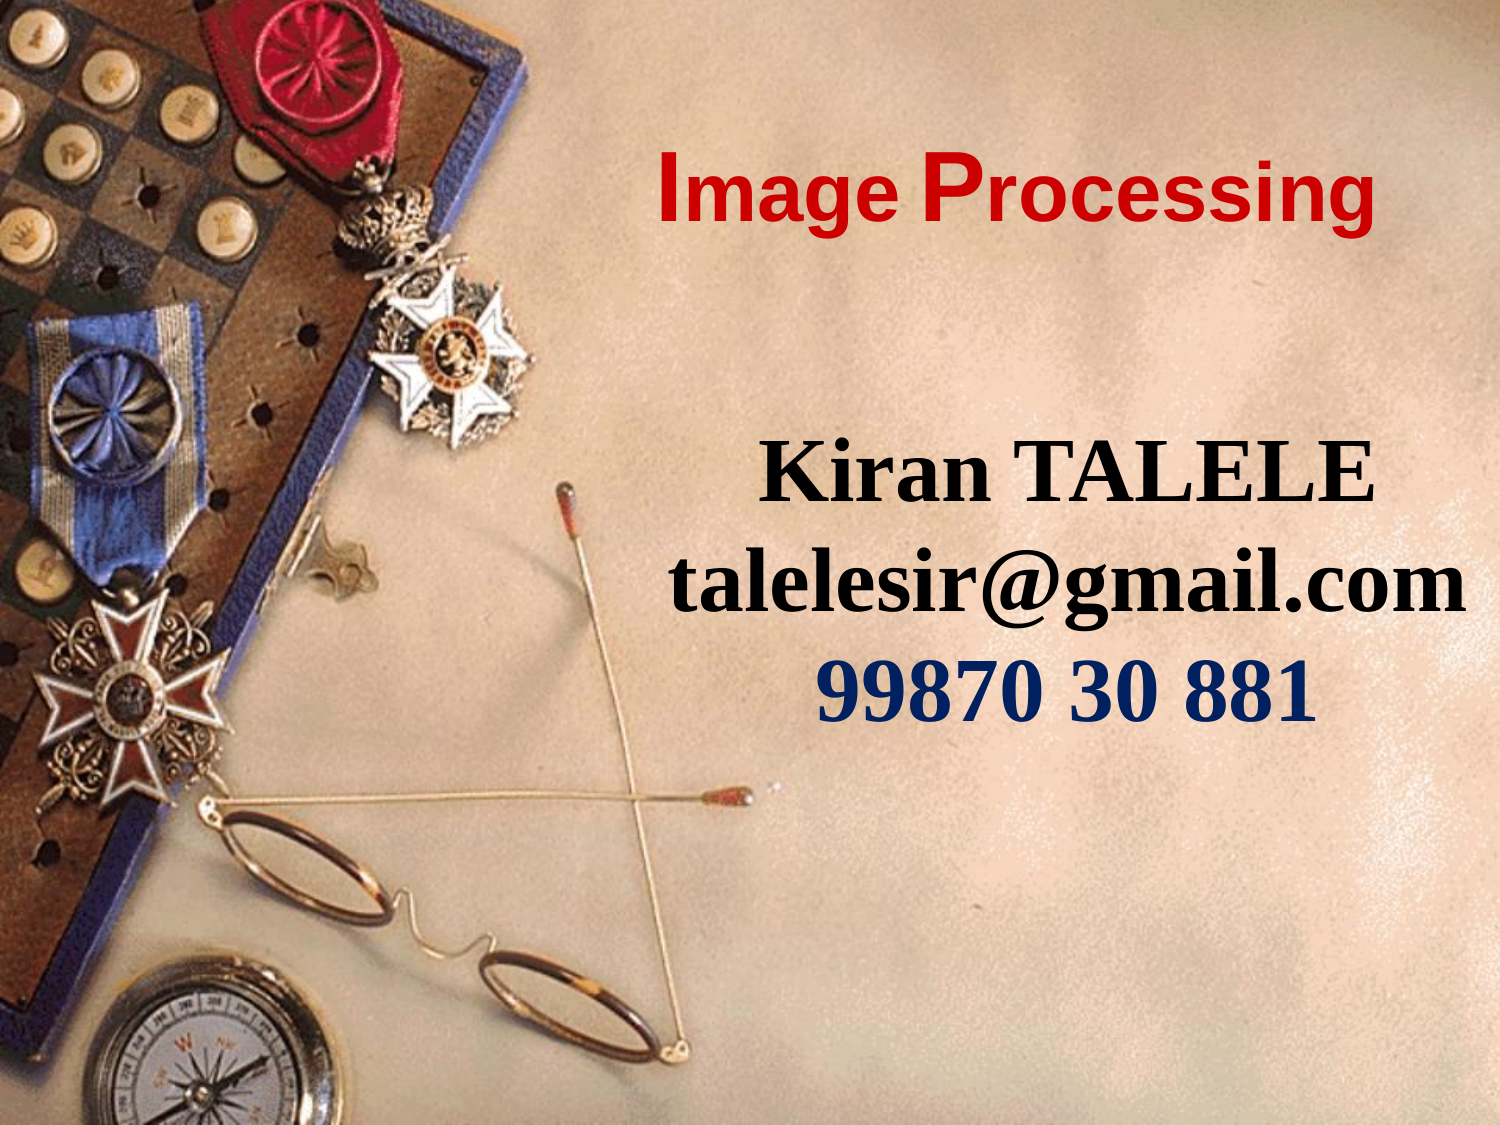

# Image Processing

Kiran TALELE
talelesir@gmail.com
99870 30 881